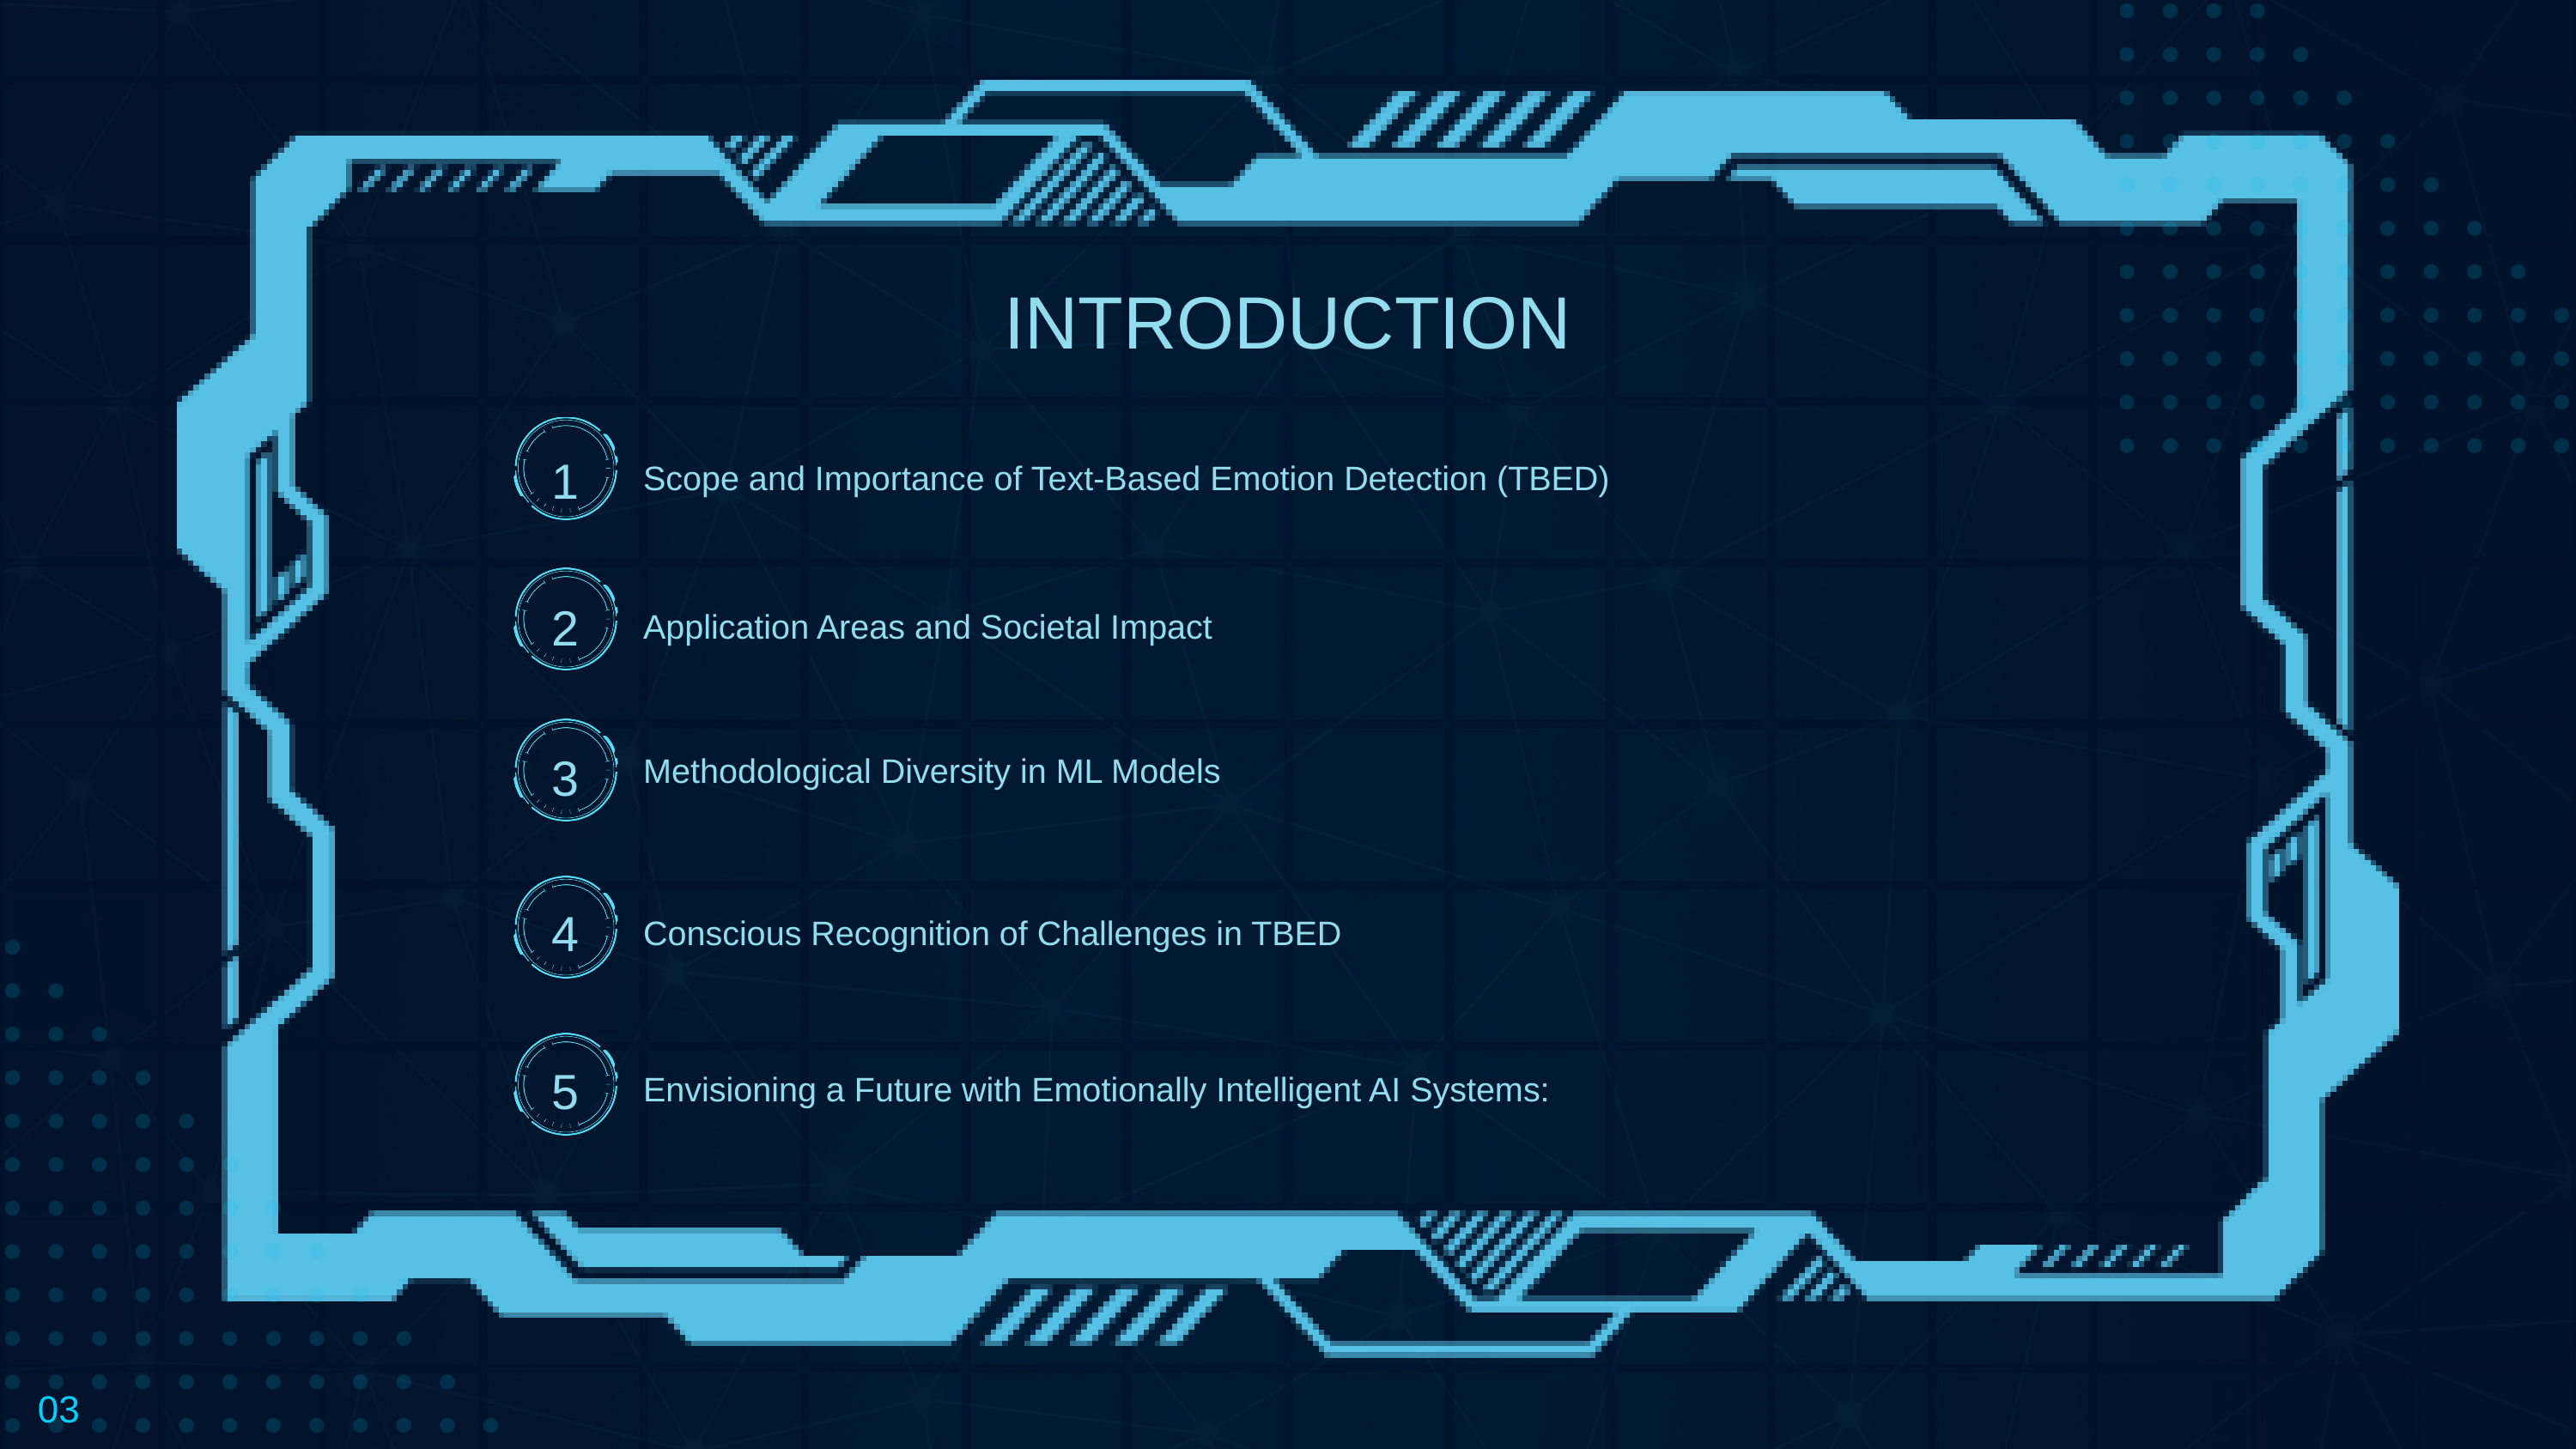

INTRODUCTION

1
Scope and Importance of Text-Based Emotion Detection (TBED)

2
Application Areas and Societal Impact

3
Methodological Diversity in ML Models

4

Conscious Recognition of Challenges in TBED

5
Envisioning a Future with Emotionally Intelligent AI Systems:
03